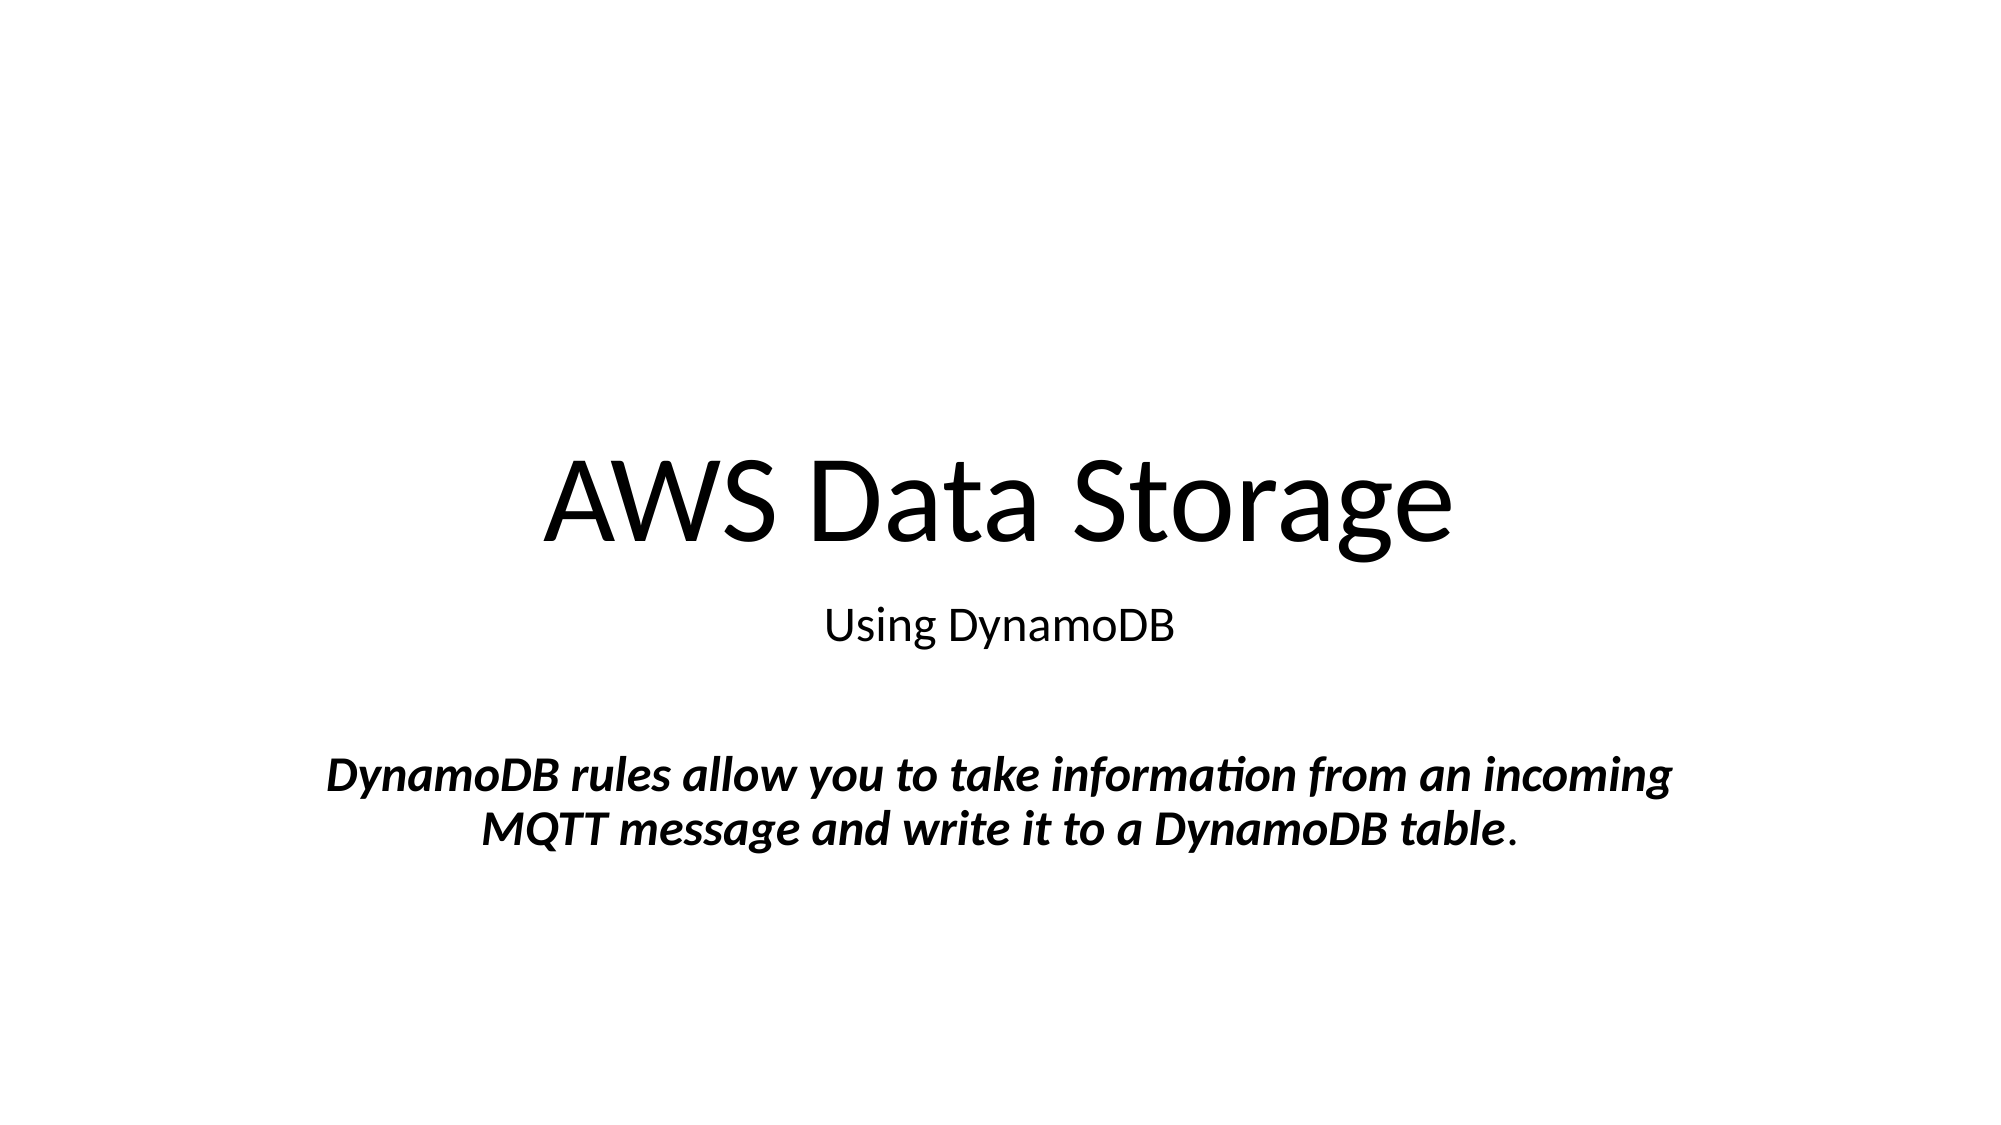

# AWS Data Storage
Using DynamoDB

DynamoDB rules allow you to take information from an incoming MQTT message and write it to a DynamoDB table.